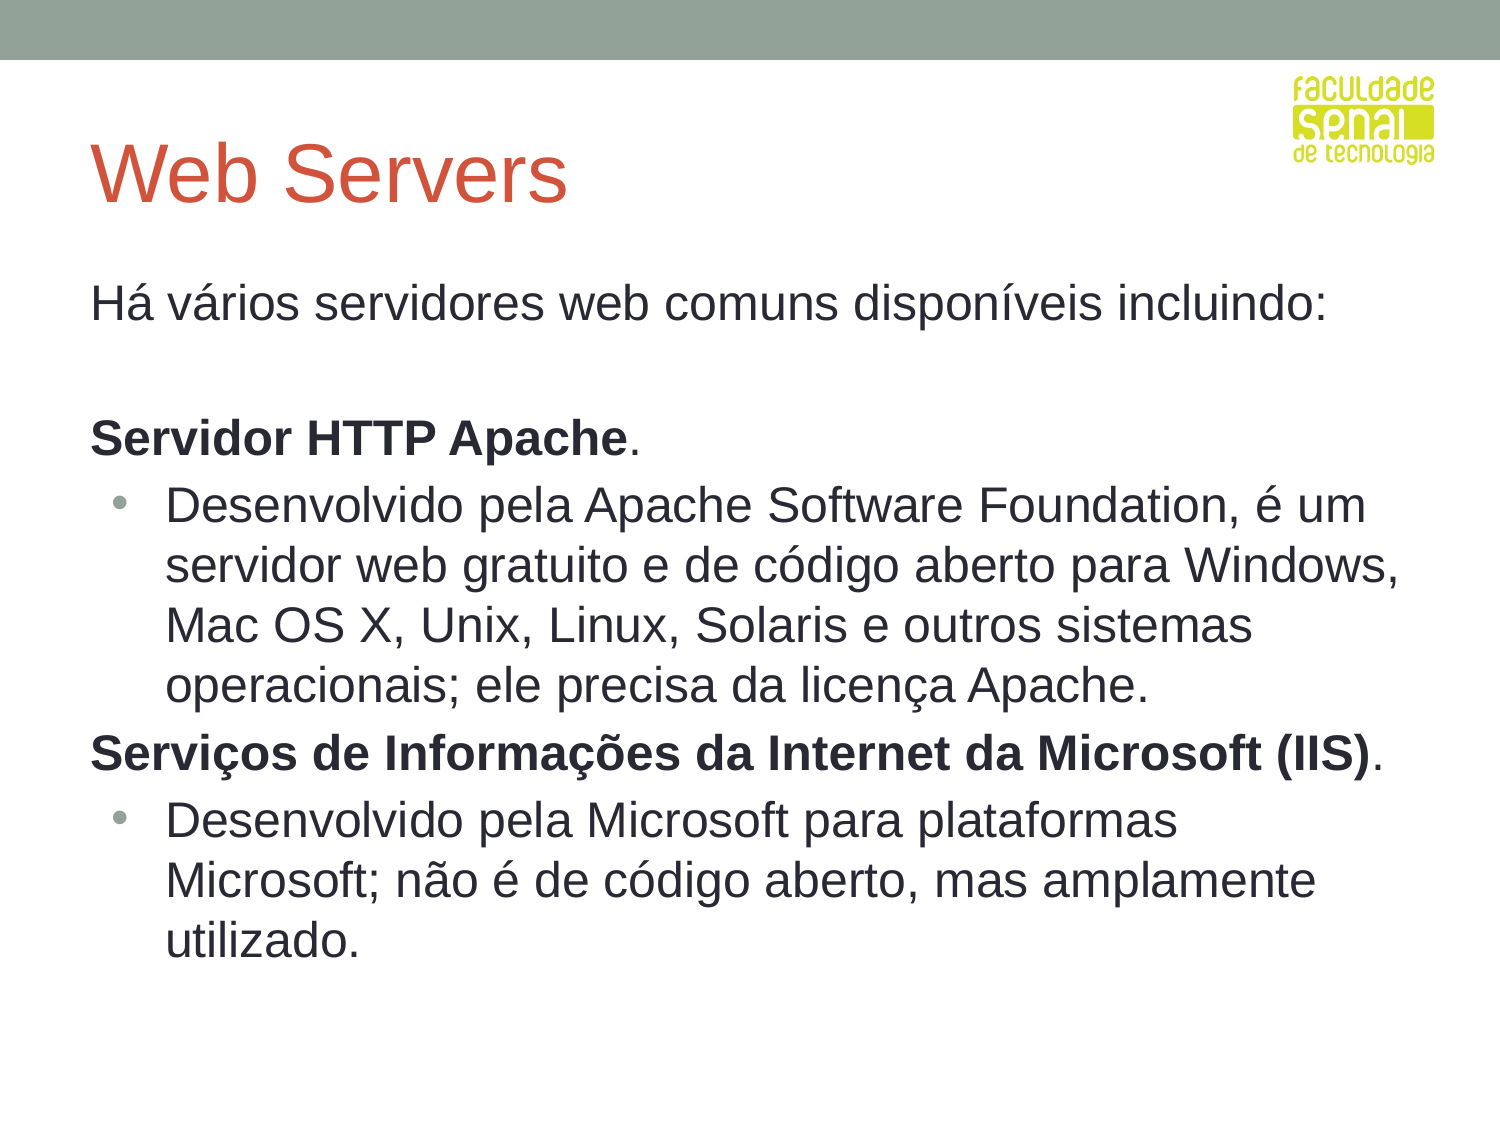

# Web Servers
Há vários servidores web comuns disponíveis incluindo:

Servidor HTTP Apache.
Desenvolvido pela Apache Software Foundation, é um servidor web gratuito e de código aberto para Windows, Mac OS X, Unix, Linux, Solaris e outros sistemas operacionais; ele precisa da licença Apache.
Serviços de Informações da Internet da Microsoft (IIS).
Desenvolvido pela Microsoft para plataformas Microsoft; não é de código aberto, mas amplamente utilizado.